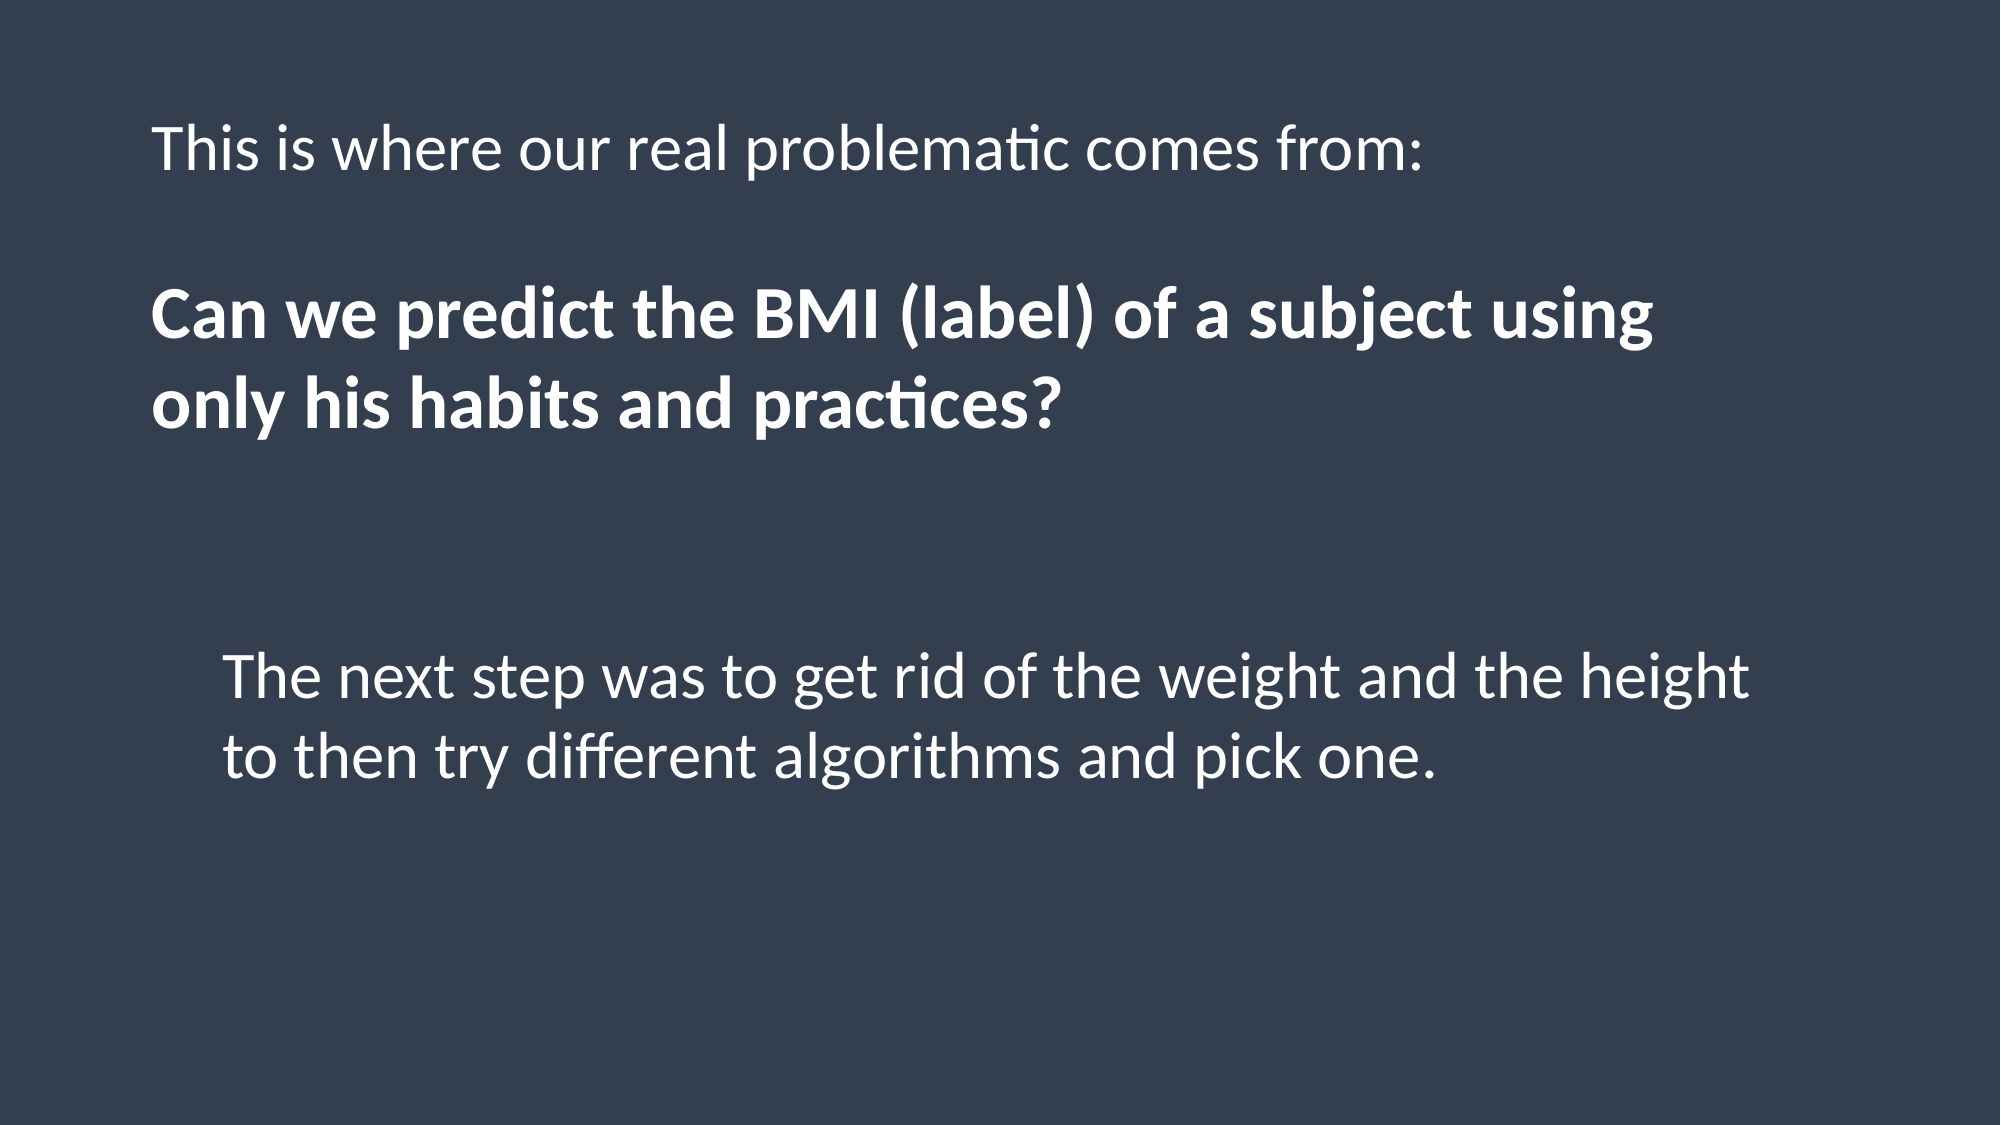

This is where our real problematic comes from:

Can we predict the BMI (label) of a subject using only his habits and practices?
The next step was to get rid of the weight and the height to then try different algorithms and pick one.